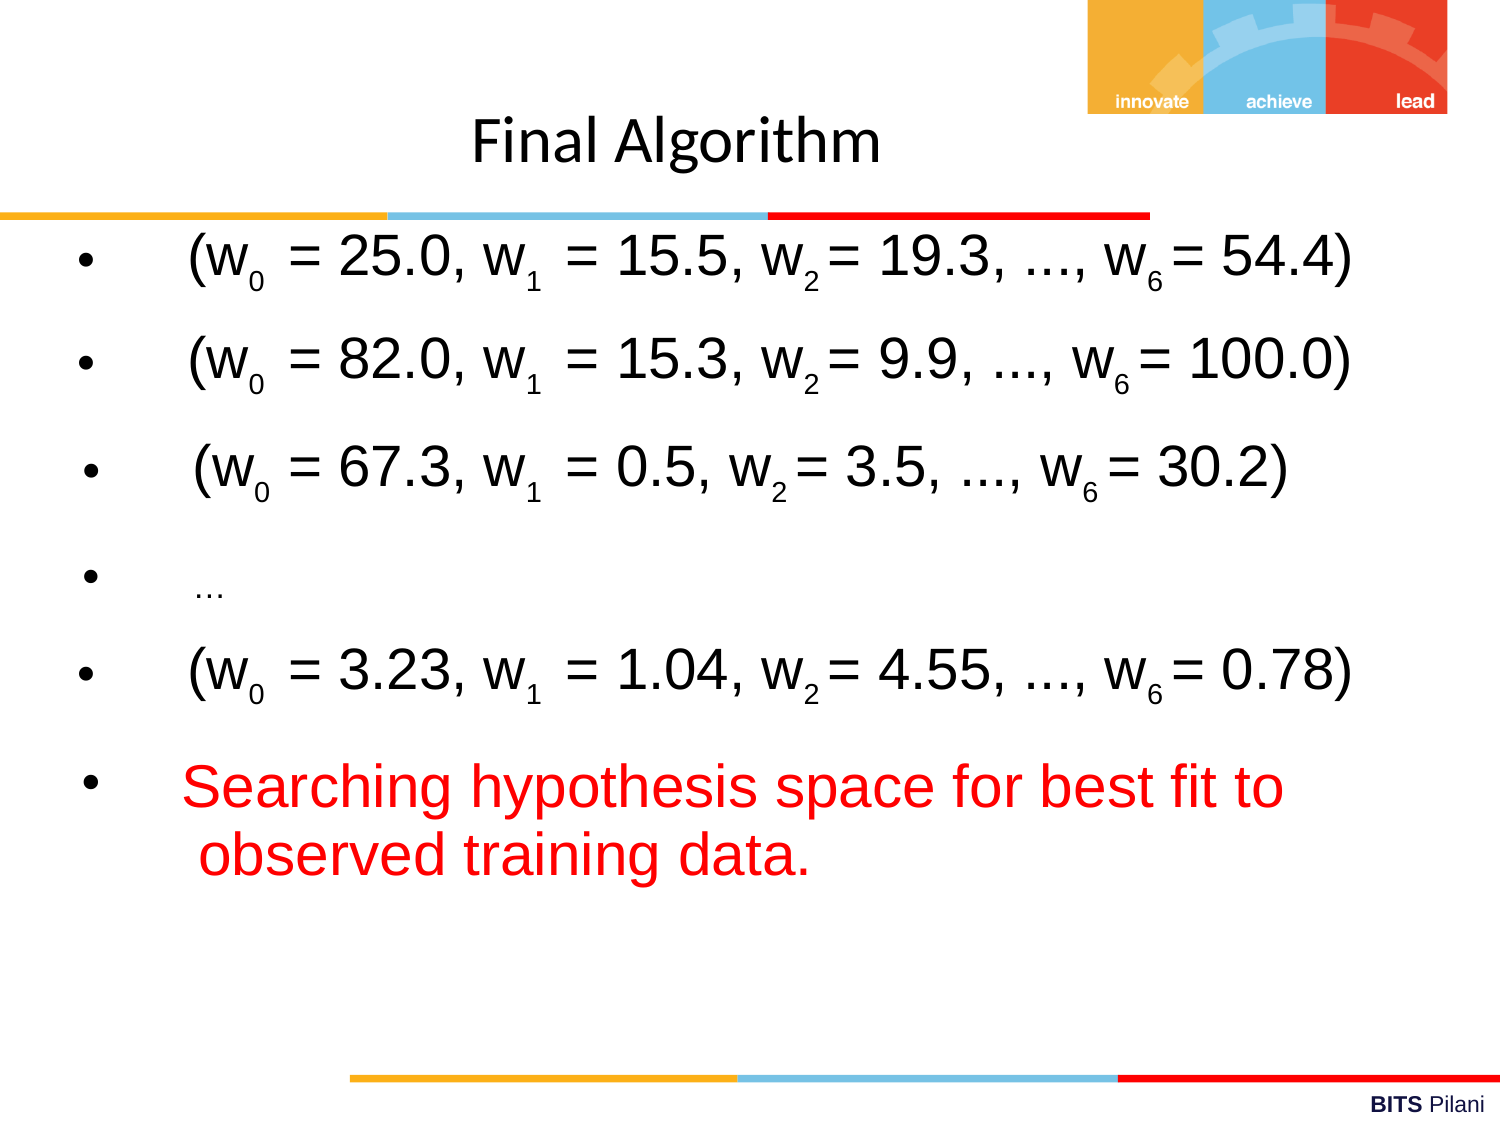

# Final Algorithm
| (w0 | = 25.0, w1 | = 15.5, w2 = 19.3, ..., w6 = 54.4) |
| --- | --- | --- |
| (w0 | = 82.0, w1 | = 15.3, w2 = 9.9, ..., w6 = 100.0) |
| (w0 … | = 67.3, w1 | = 0.5, w2 = 3.5, ..., w6 = 30.2) |
| (w0 | = 3.23, w1 | = 1.04, w2 = 4.55, ..., w6 = 0.78) |
•
Searching hypothesis space for best fit to  observed training data.